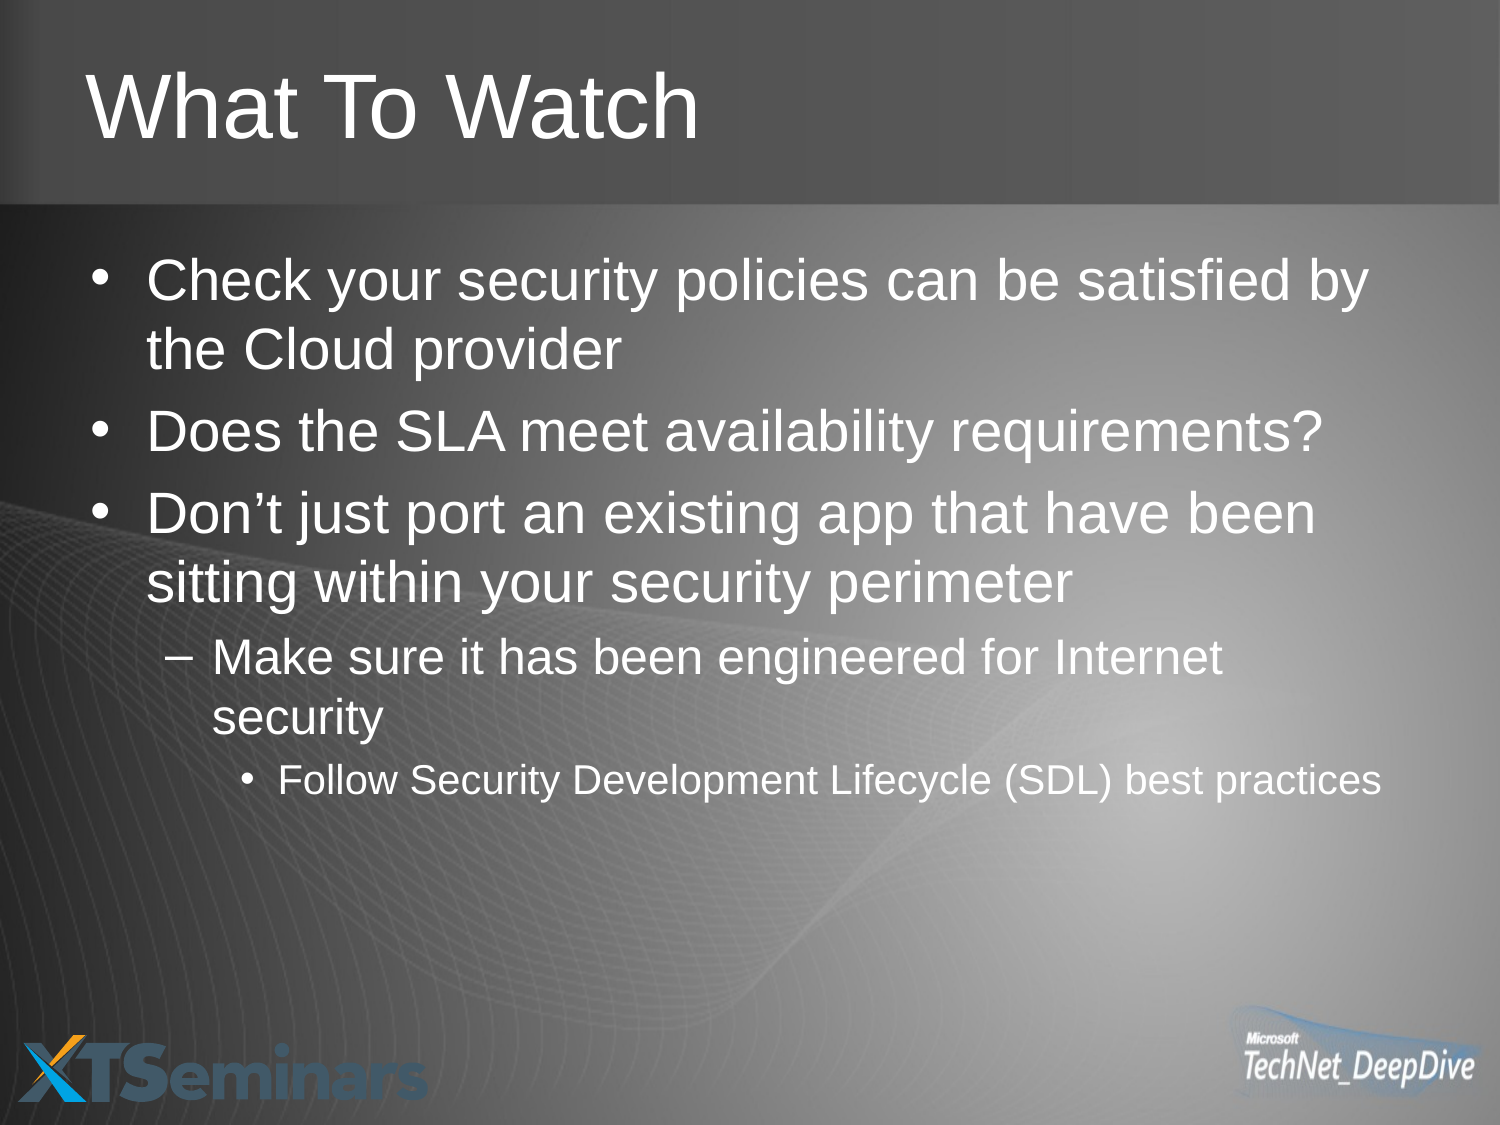

# What To Watch
Check your security policies can be satisfied by the Cloud provider
Does the SLA meet availability requirements?
Don’t just port an existing app that have been sitting within your security perimeter
Make sure it has been engineered for Internet security
Follow Security Development Lifecycle (SDL) best practices